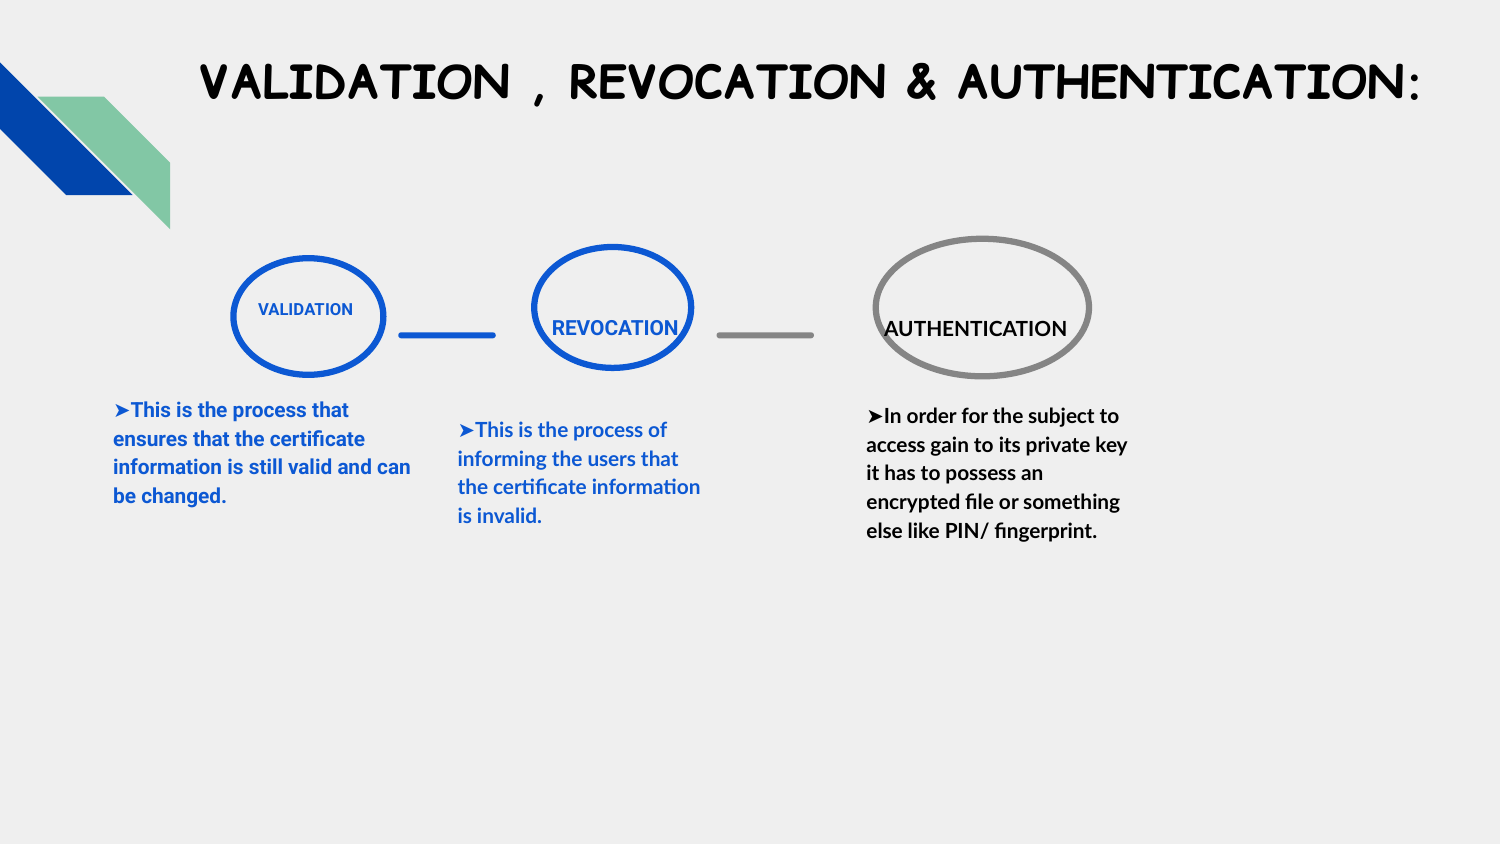

# VALIDATION , REVOCATION & AUTHENTICATION:

REVOCATION

➤This is the process of informing the users that the certificate information is invalid.

AUTHENTICATION

➤In order for the subject to access gain to its private key it has to possess an encrypted file or something else like PIN/ fingerprint.

VALIDATION

➤This is the process that ensures that the certificate information is still valid and can be changed.